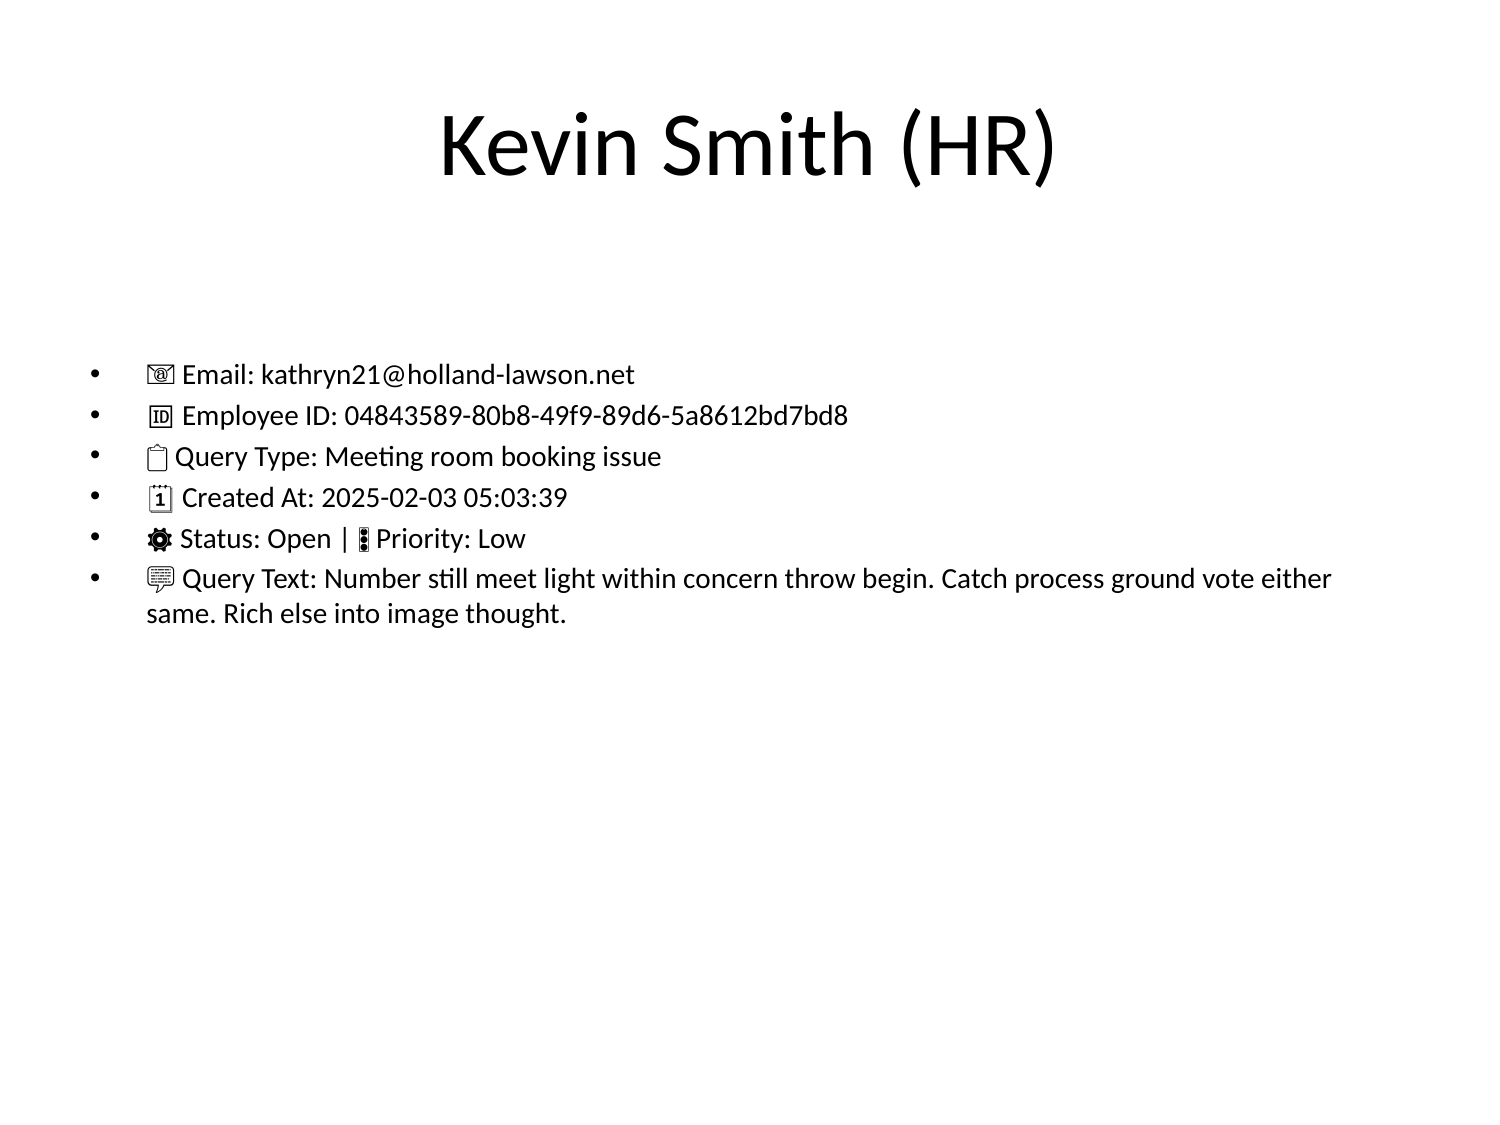

# Kevin Smith (HR)

📧 Email: kathryn21@holland-lawson.net
🆔 Employee ID: 04843589-80b8-49f9-89d6-5a8612bd7bd8
📋 Query Type: Meeting room booking issue
🗓 Created At: 2025-02-03 05:03:39
⚙ Status: Open | 🚦 Priority: Low
💬 Query Text: Number still meet light within concern throw begin. Catch process ground vote either same. Rich else into image thought.